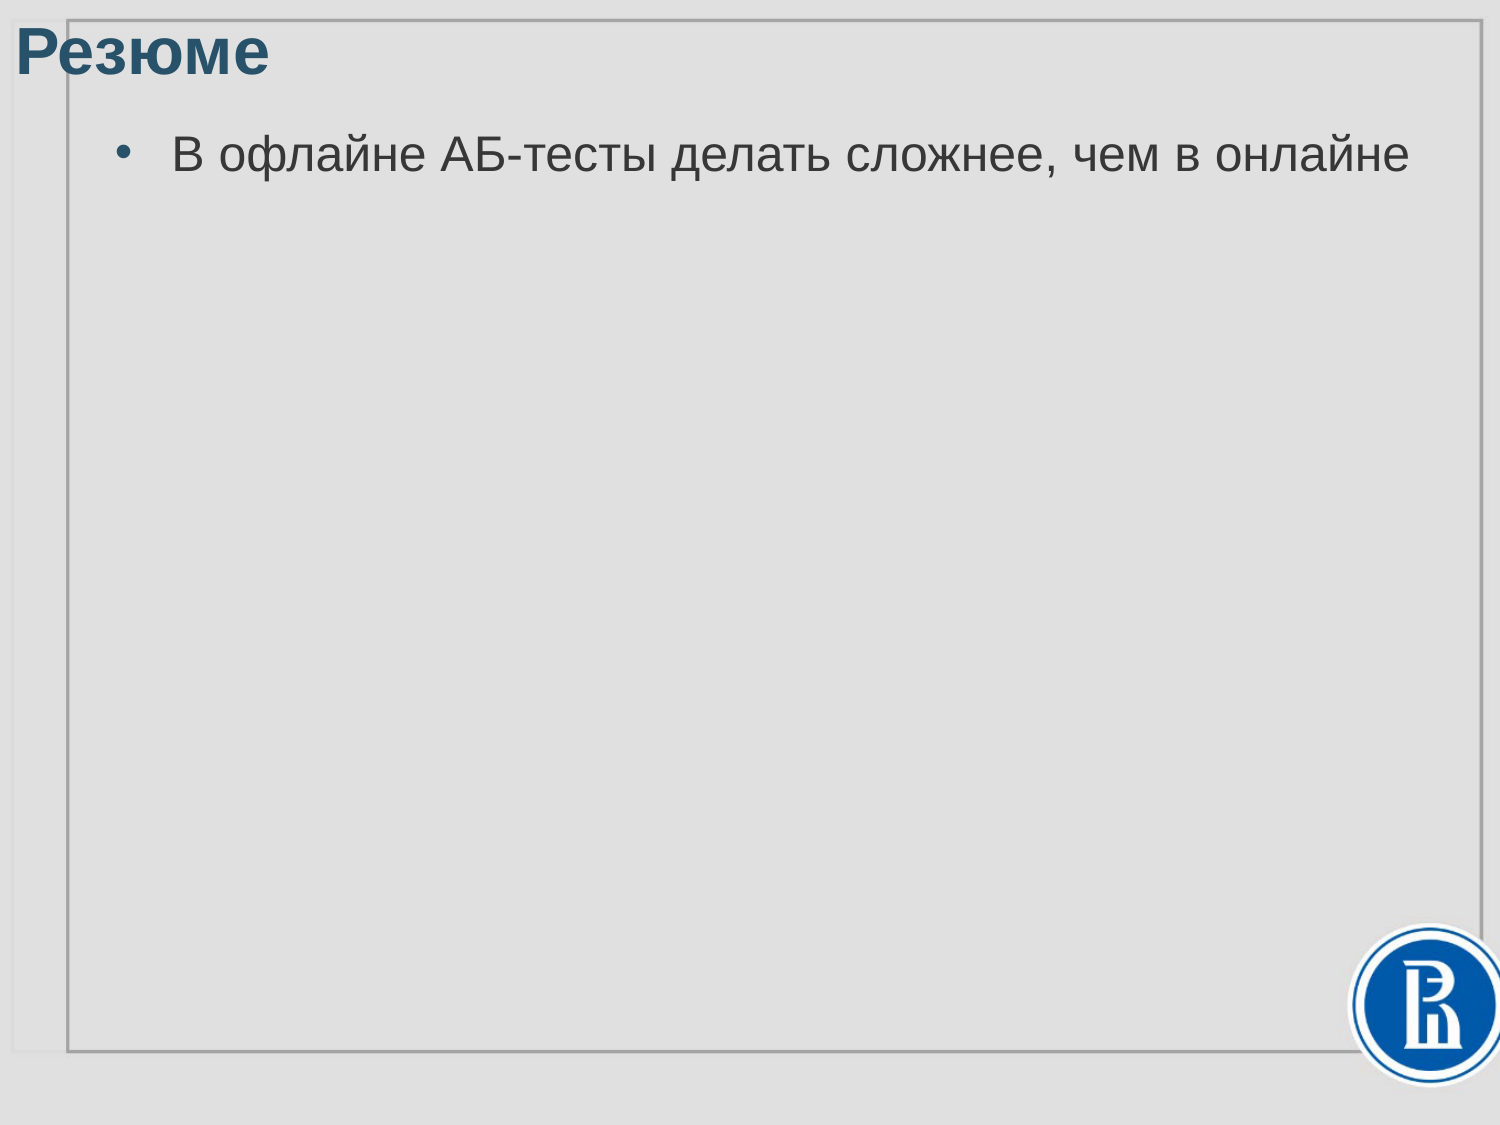

# Резюме
В офлайне АБ-тесты делать сложнее, чем в онлайне